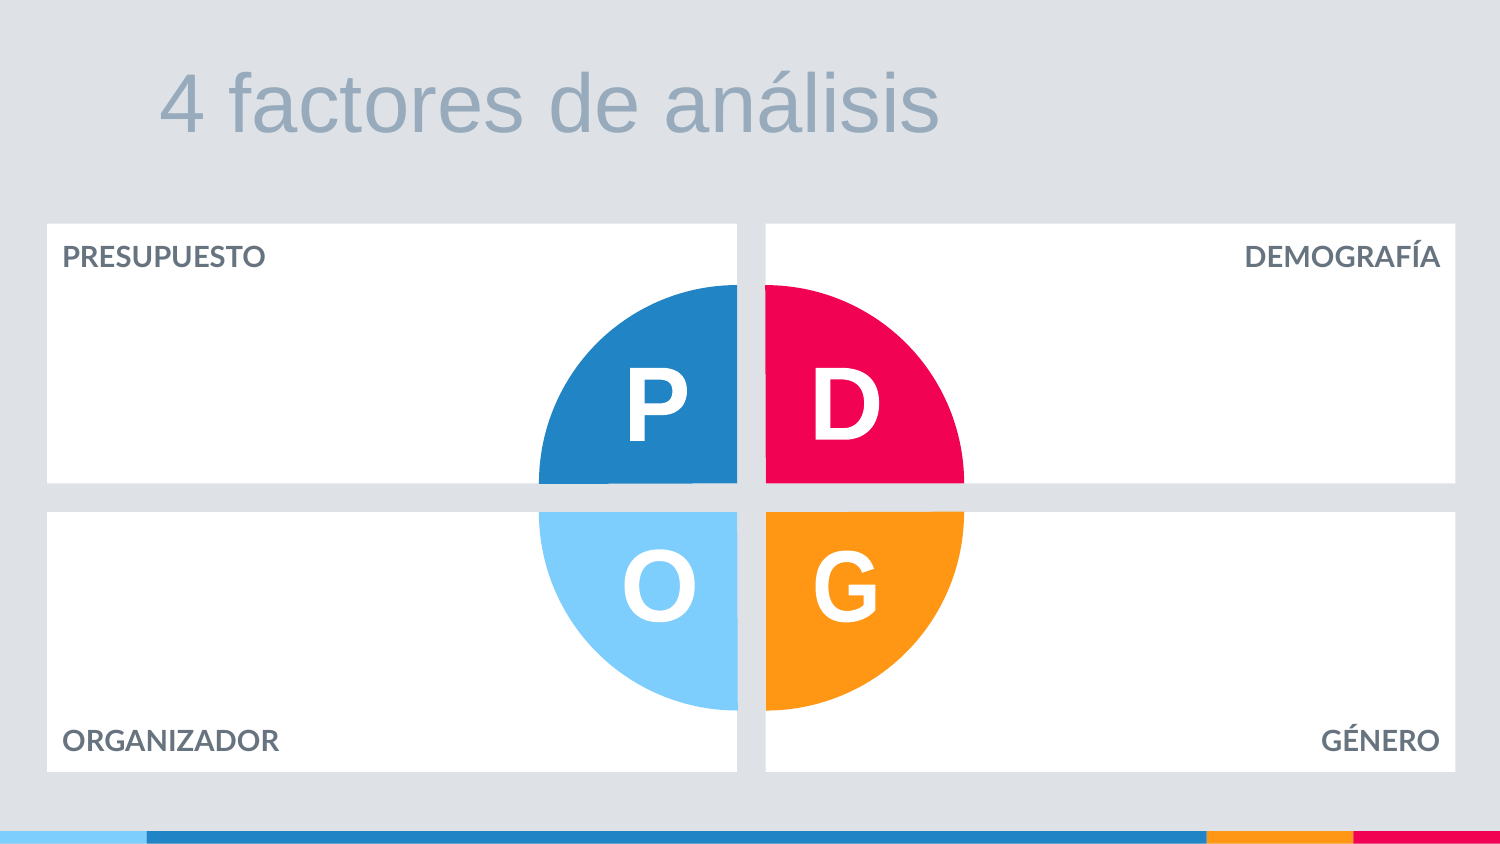

# 4 factores de análisis
PRESUPUESTO
DEMOGRAFÍA

P
D

ORGANIZADOR
GÉNERO
O
G